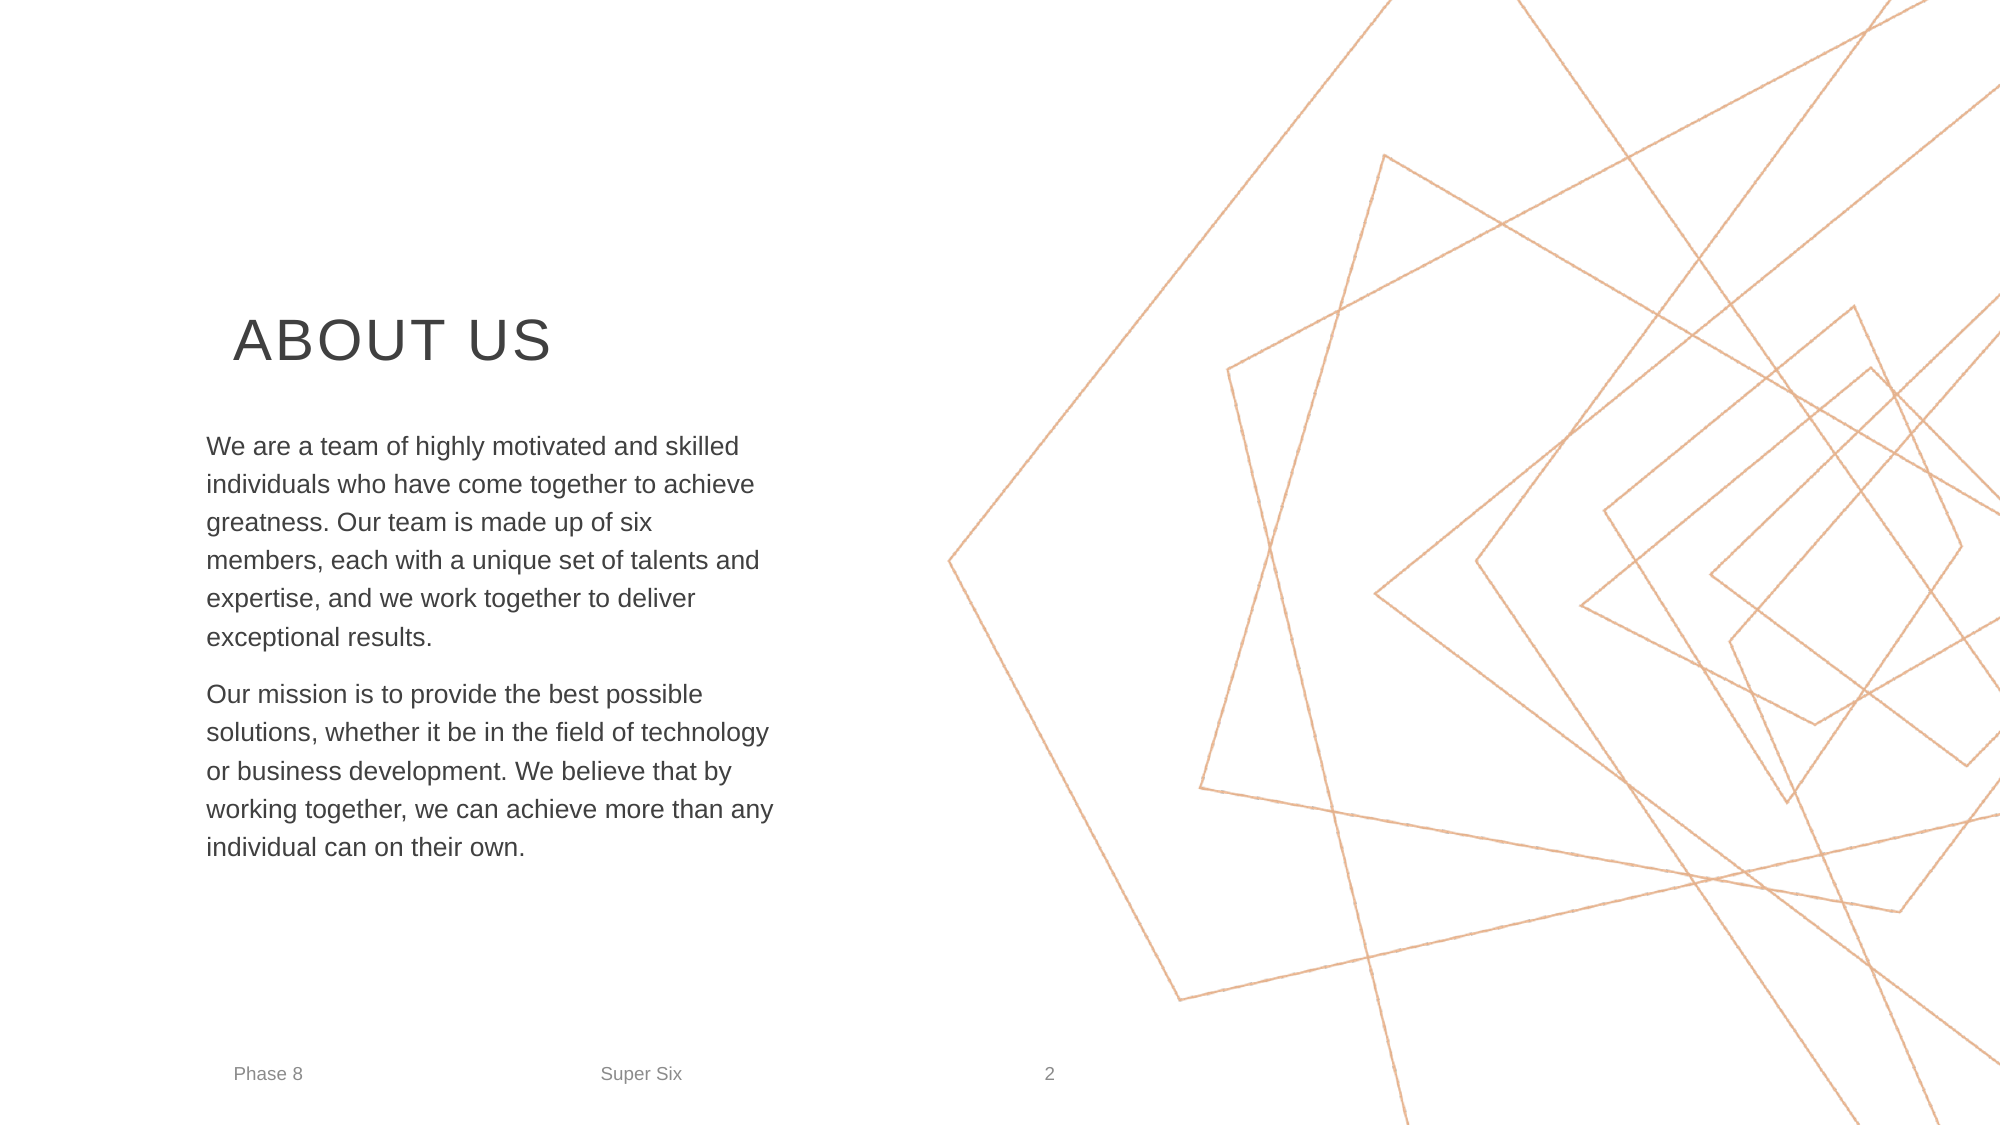

# ABOUT US
We are a team of highly motivated and skilled individuals who have come together to achieve greatness. Our team is made up of six members, each with a unique set of talents and expertise, and we work together to deliver exceptional results.
Our mission is to provide the best possible solutions, whether it be in the field of technology or business development. We believe that by working together, we can achieve more than any individual can on their own.

Super Six
Phase 8
2